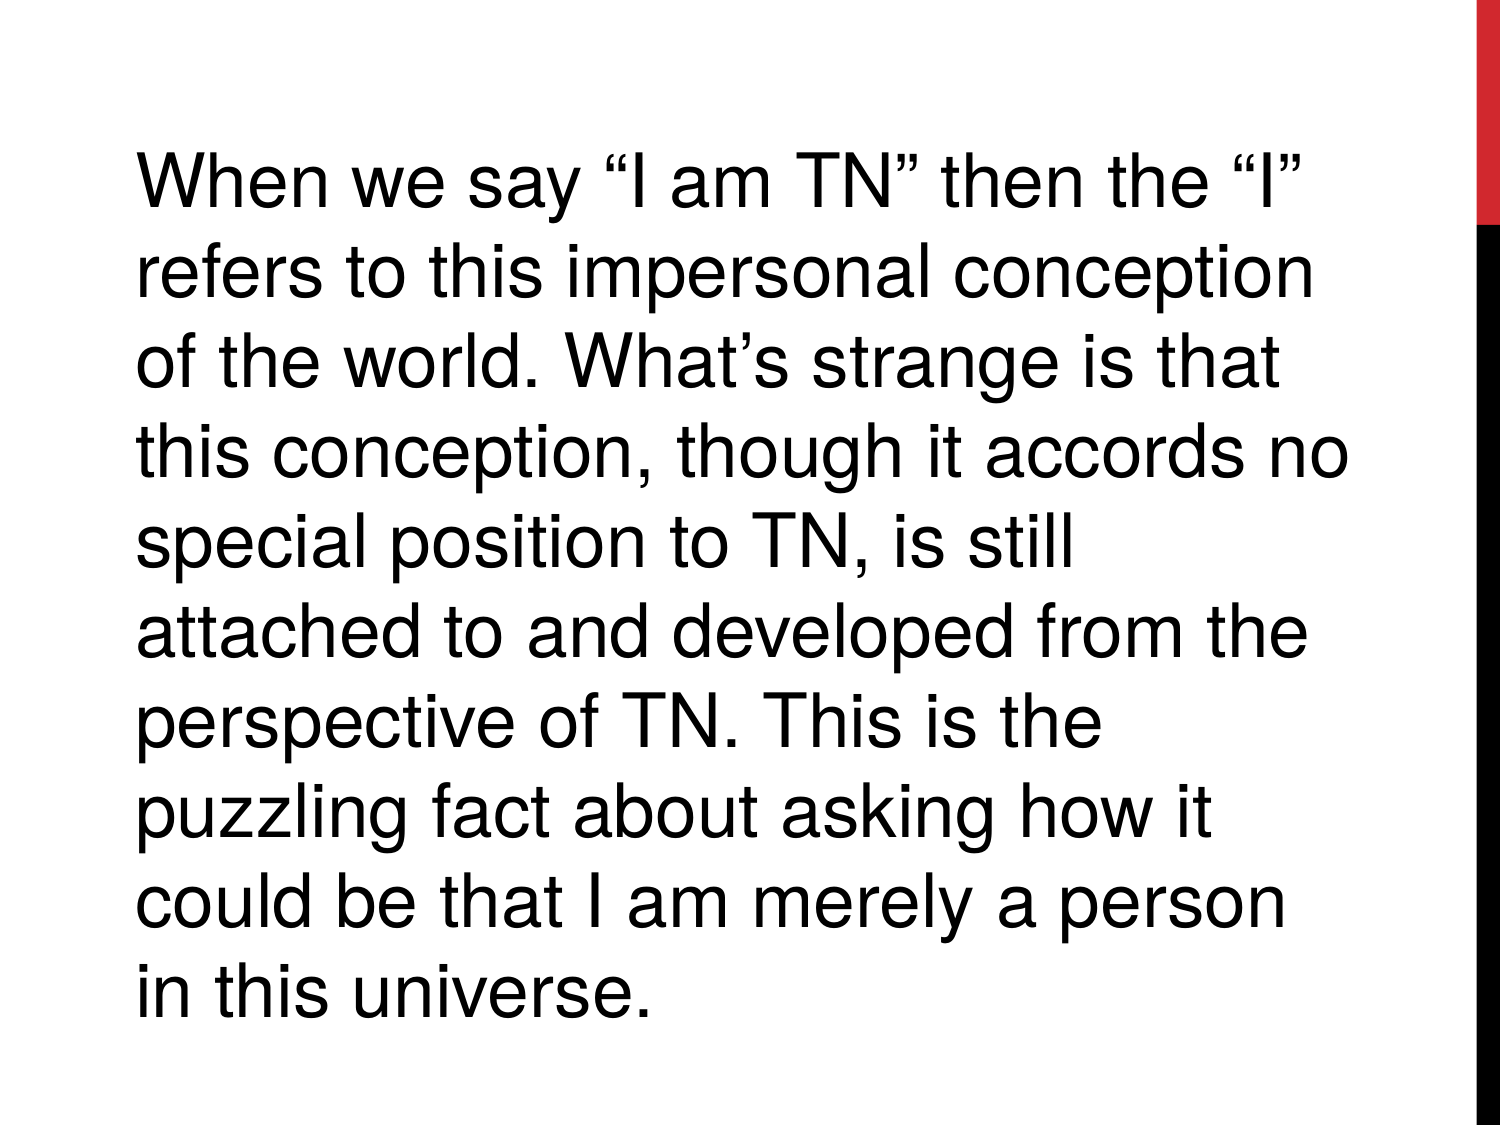

When we say “I am TN” then the “I” refers to this impersonal conception of the world. What’s strange is that this conception, though it accords no special position to TN, is still attached to and developed from the perspective of TN. This is the puzzling fact about asking how it could be that I am merely a person in this universe.